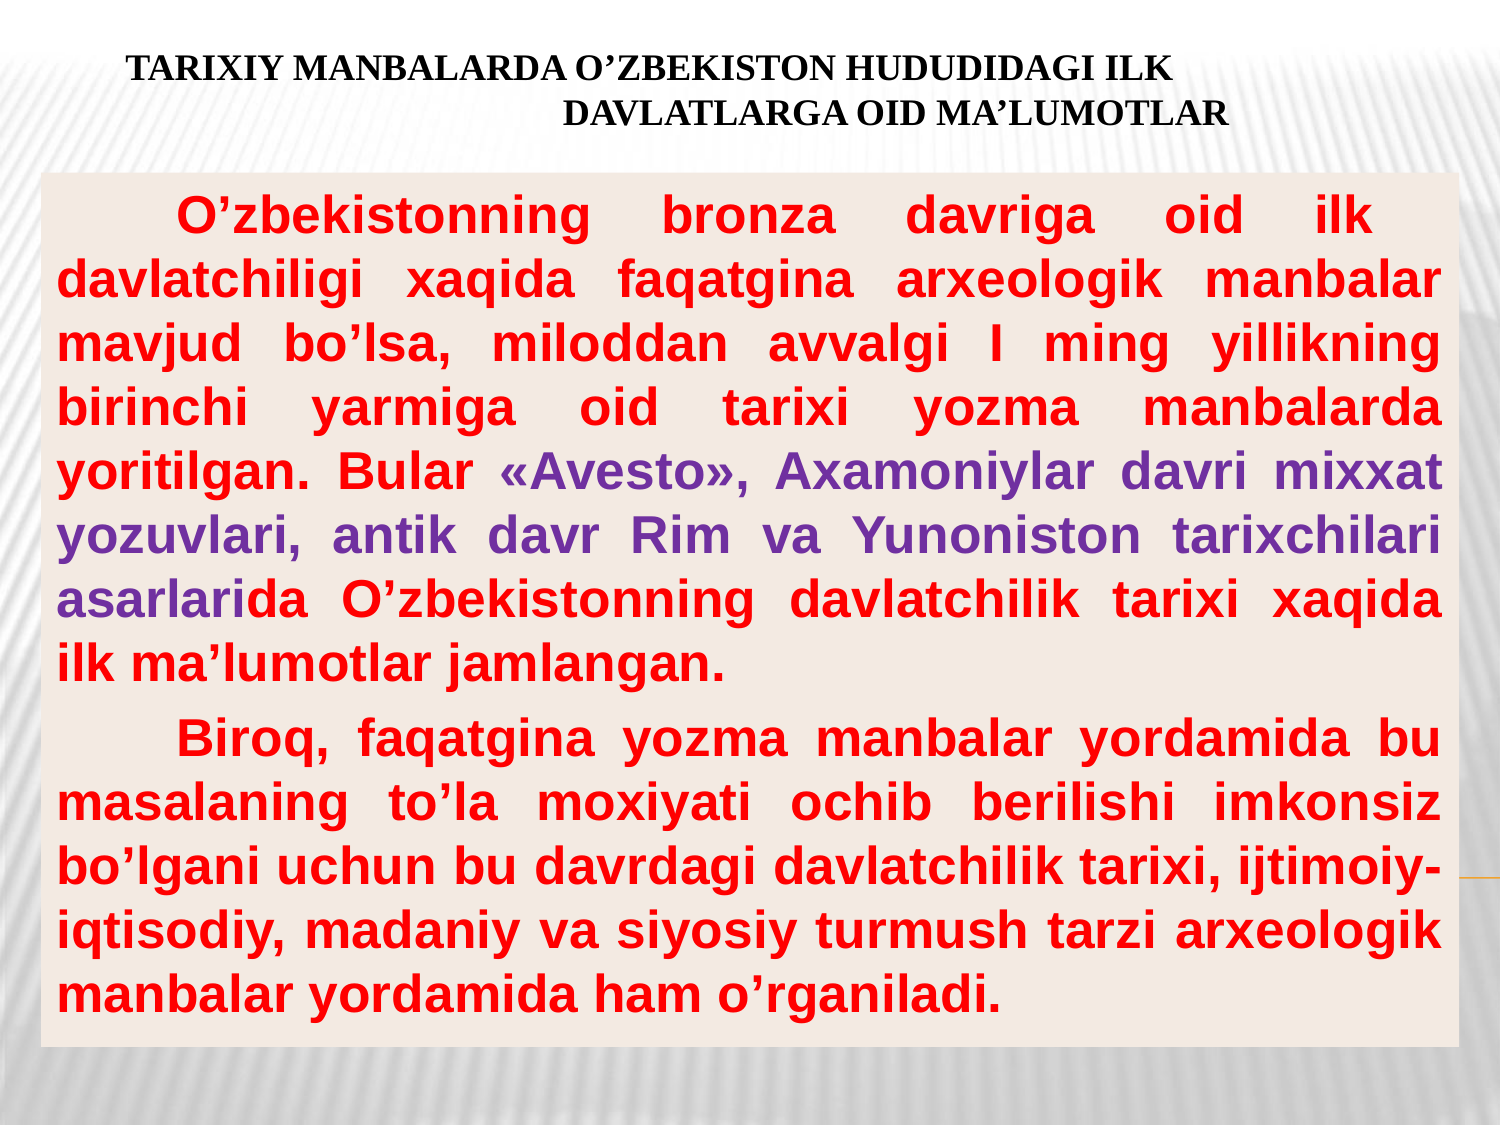

# Tarixiy manbalarda O’zbekiston hududidagi ilk                                              davlatlarga oid ma’lumotlar
	O’zbekistonning bronza davriga oid ilk  davlatchiligi xaqida faqatgina arxeologik manbalar mavjud bo’lsa, miloddan avvalgi I ming yillikning birinchi yarmiga oid tarixi yozma manbalarda yoritilgan. Bular «Avesto», Axamoniylar davri mixxat yozuvlari, antik davr Rim va Yunoniston tarixchilari asarlarida O’zbekistonning davlatchilik tarixi xaqida ilk ma’lumotlar jamlangan.
	Biroq, faqatgina yozma manbalar yordamida bu masalaning to’la moxiyati ochib berilishi imkonsiz bo’lgani uchun bu davrdagi davlatchilik tarixi, ijtimoiy-iqtisodiy, madaniy va siyosiy turmush tarzi arxeologik manbalar yordamida ham o’rganiladi.